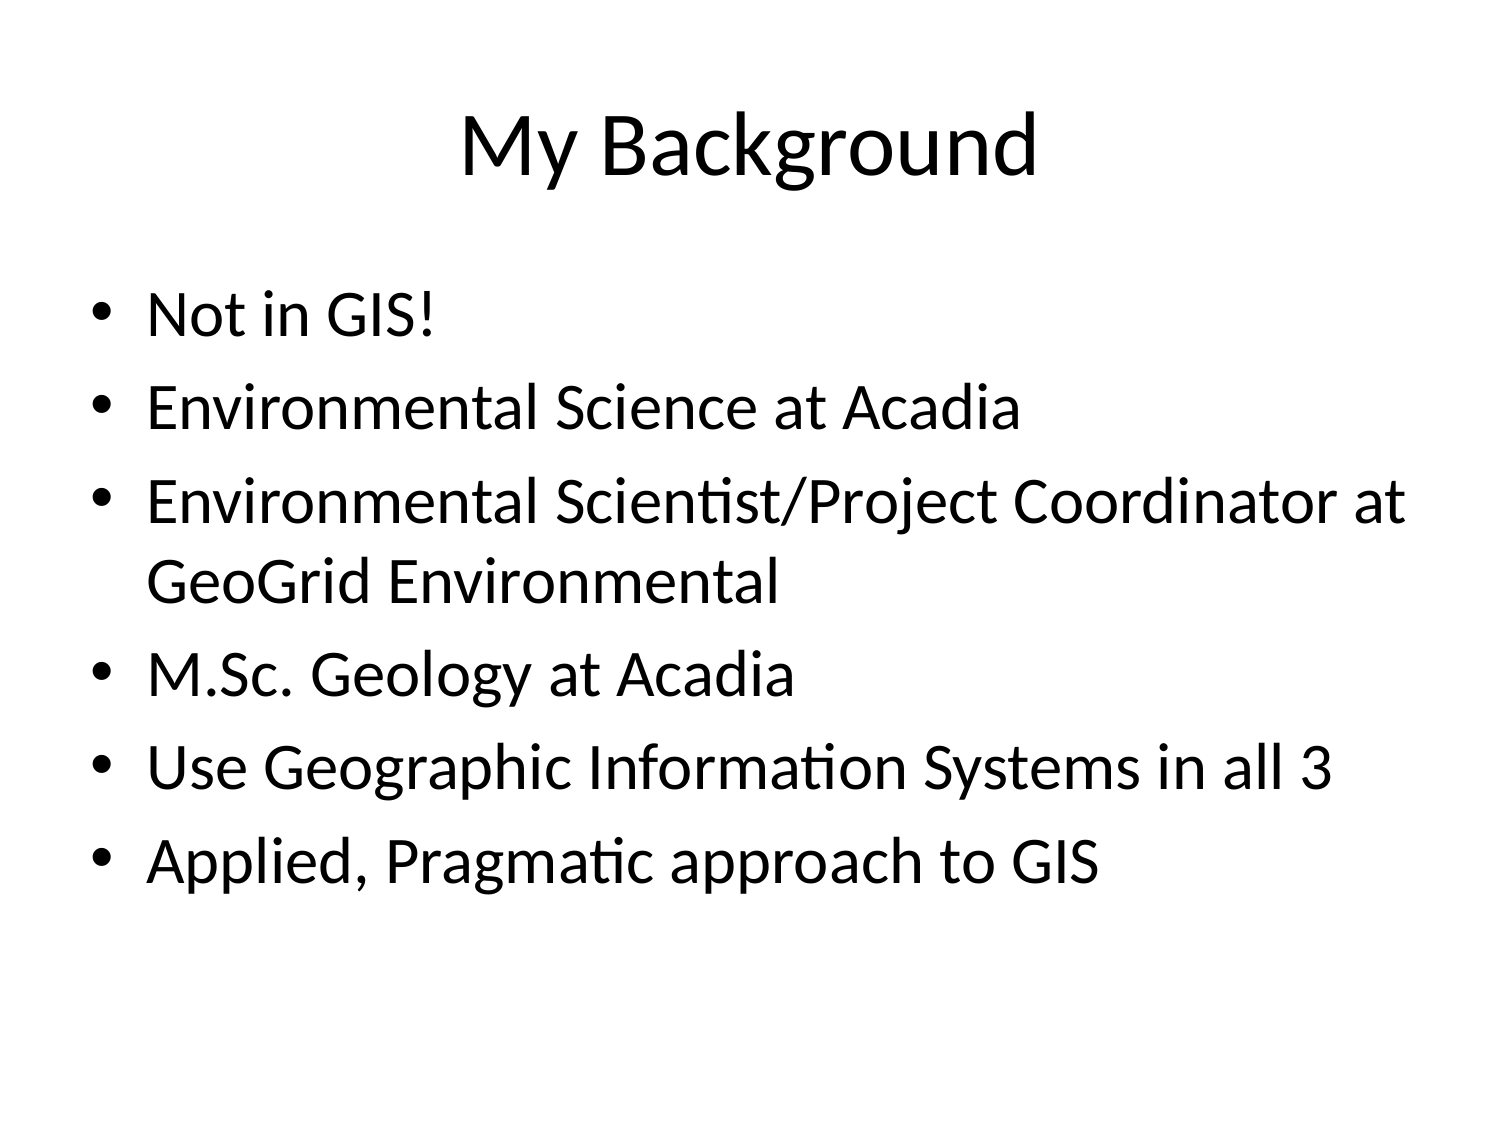

# My Background
Not in GIS!
Environmental Science at Acadia
Environmental Scientist/Project Coordinator at GeoGrid Environmental
M.Sc. Geology at Acadia
Use Geographic Information Systems in all 3
Applied, Pragmatic approach to GIS